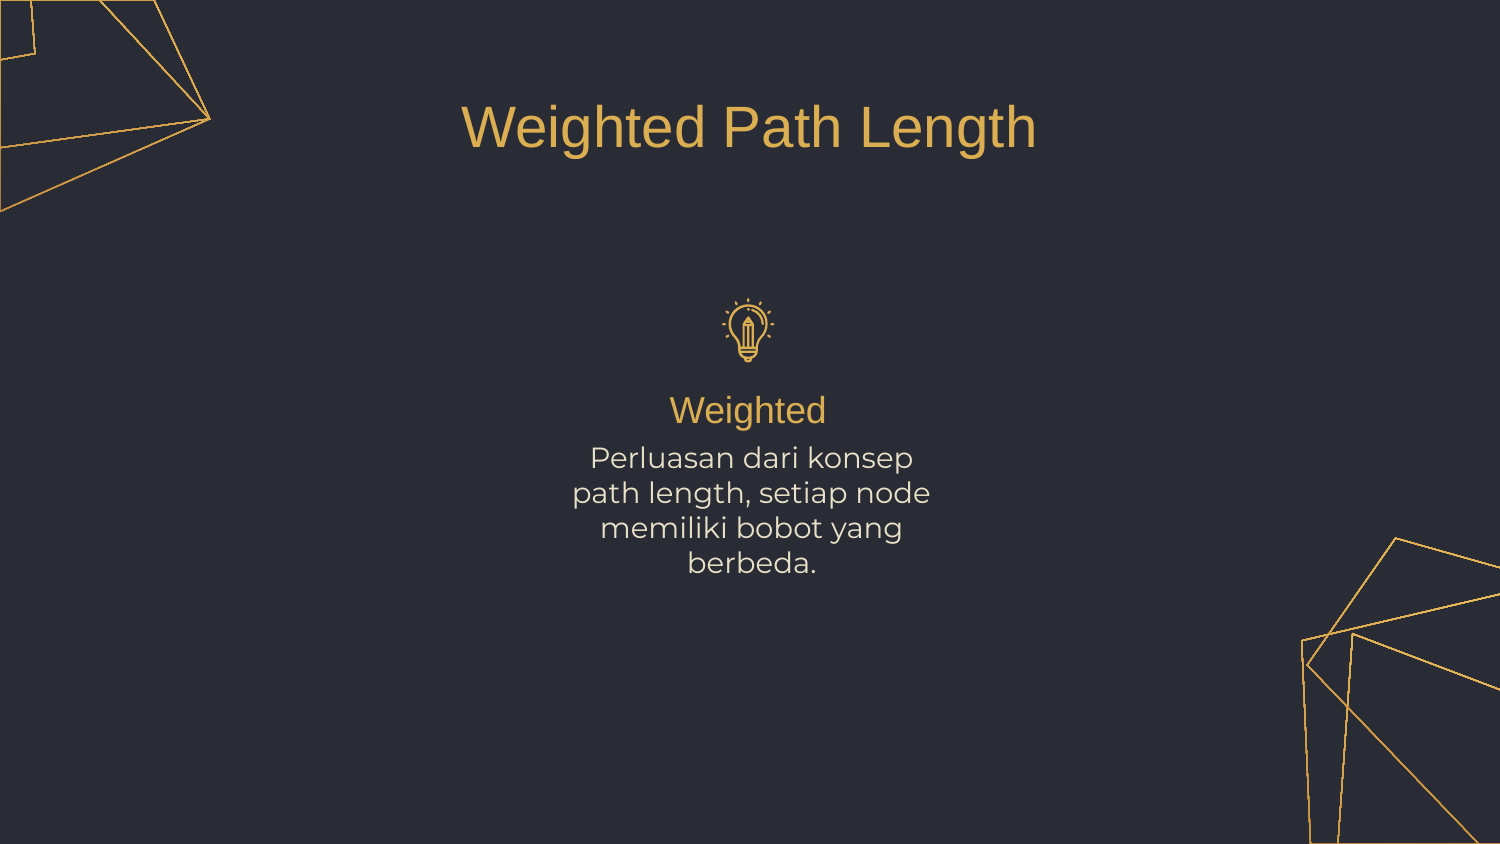

# Weighted Path Length

Weighted
Perluasan dari konsep path length, setiap node memiliki bobot yang berbeda.